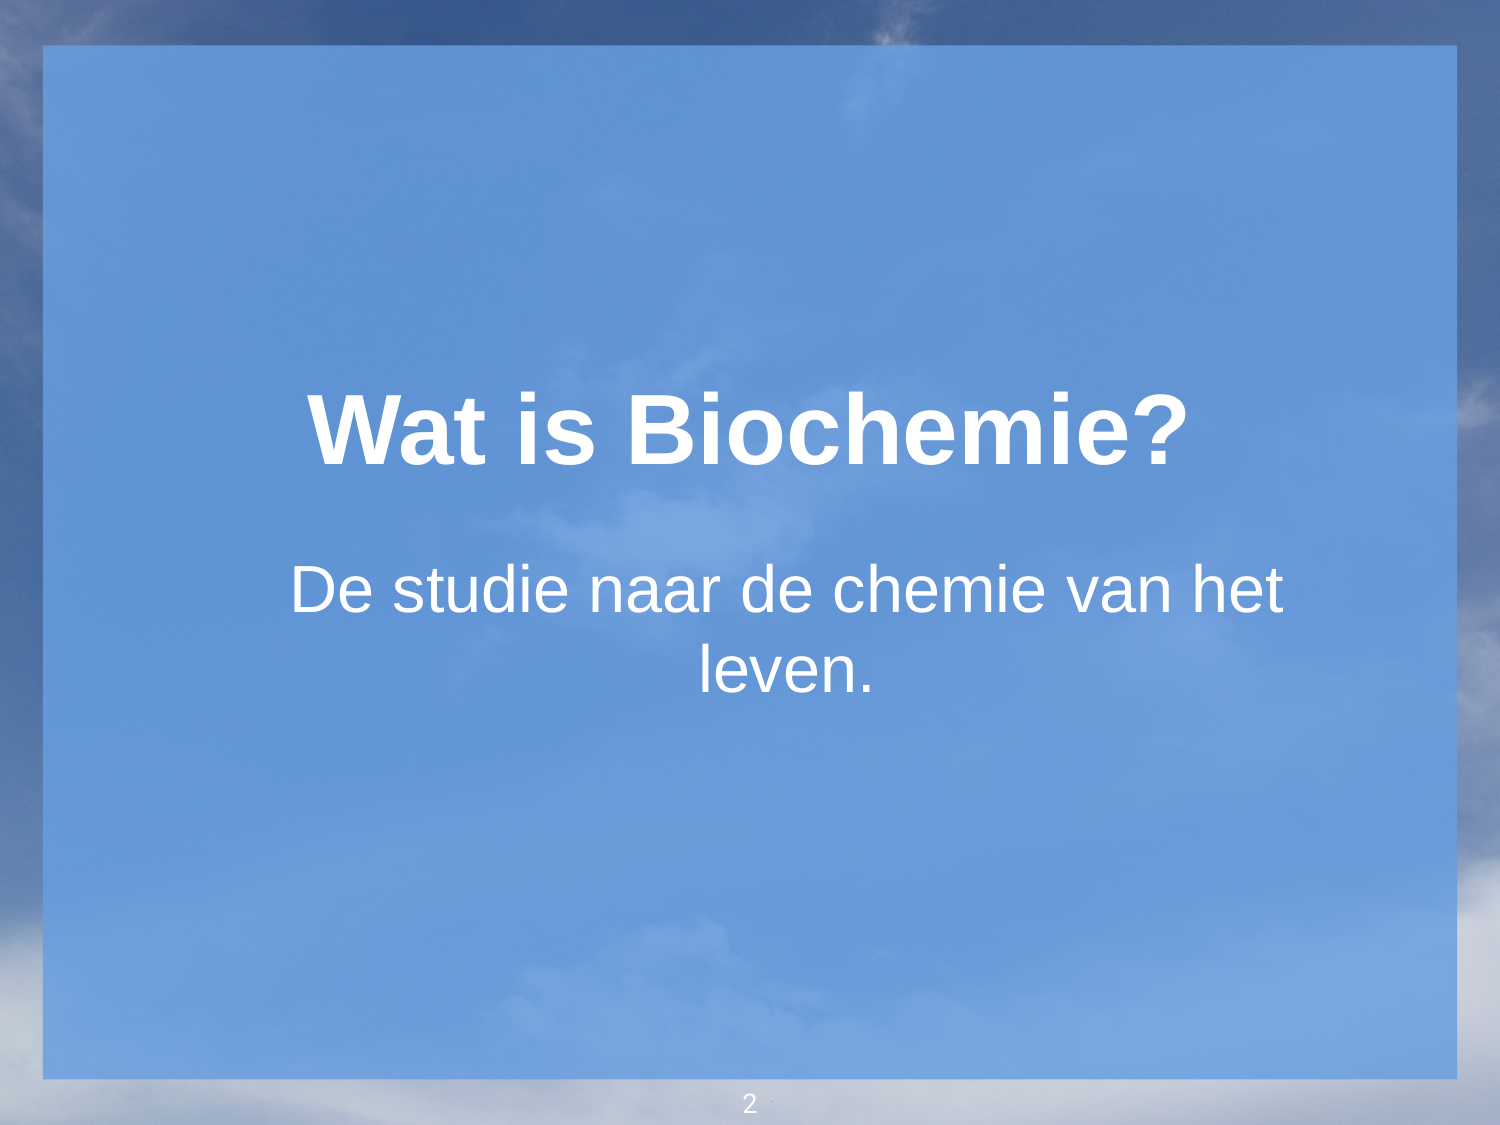

Wat is Biochemie?
De studie naar de chemie van het leven.
2